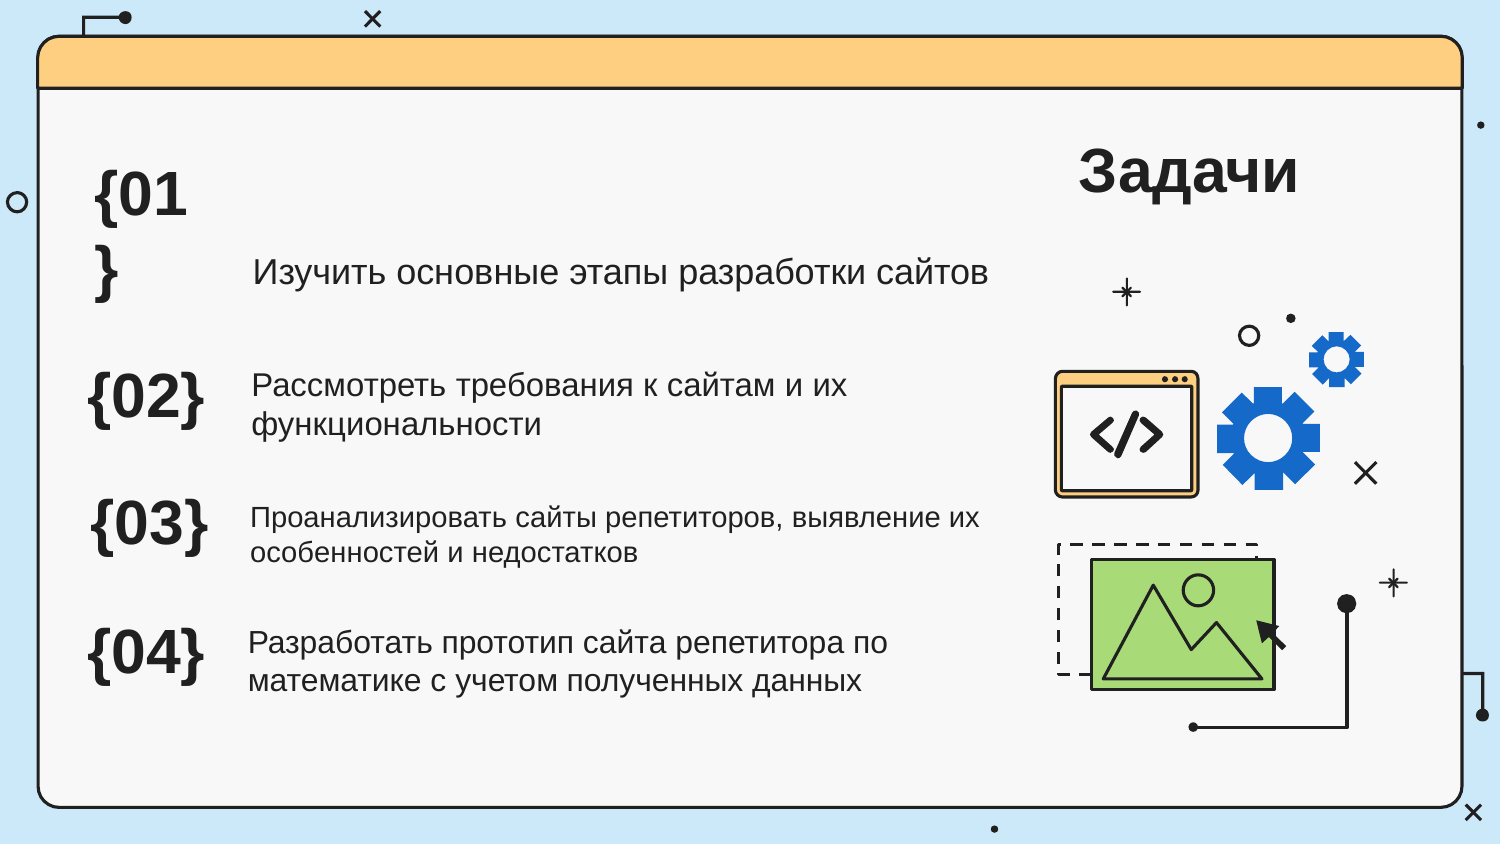

# Задачи
{01}
Изучить основные этапы разработки сайтов

Рассмотреть требования к сайтам и их функциональности
{02}
{03}
Проанализировать сайты репетиторов, выявление их особенностей и недостатков
Разработать прототип сайта репетитора по математике с учетом полученных данных
{04}